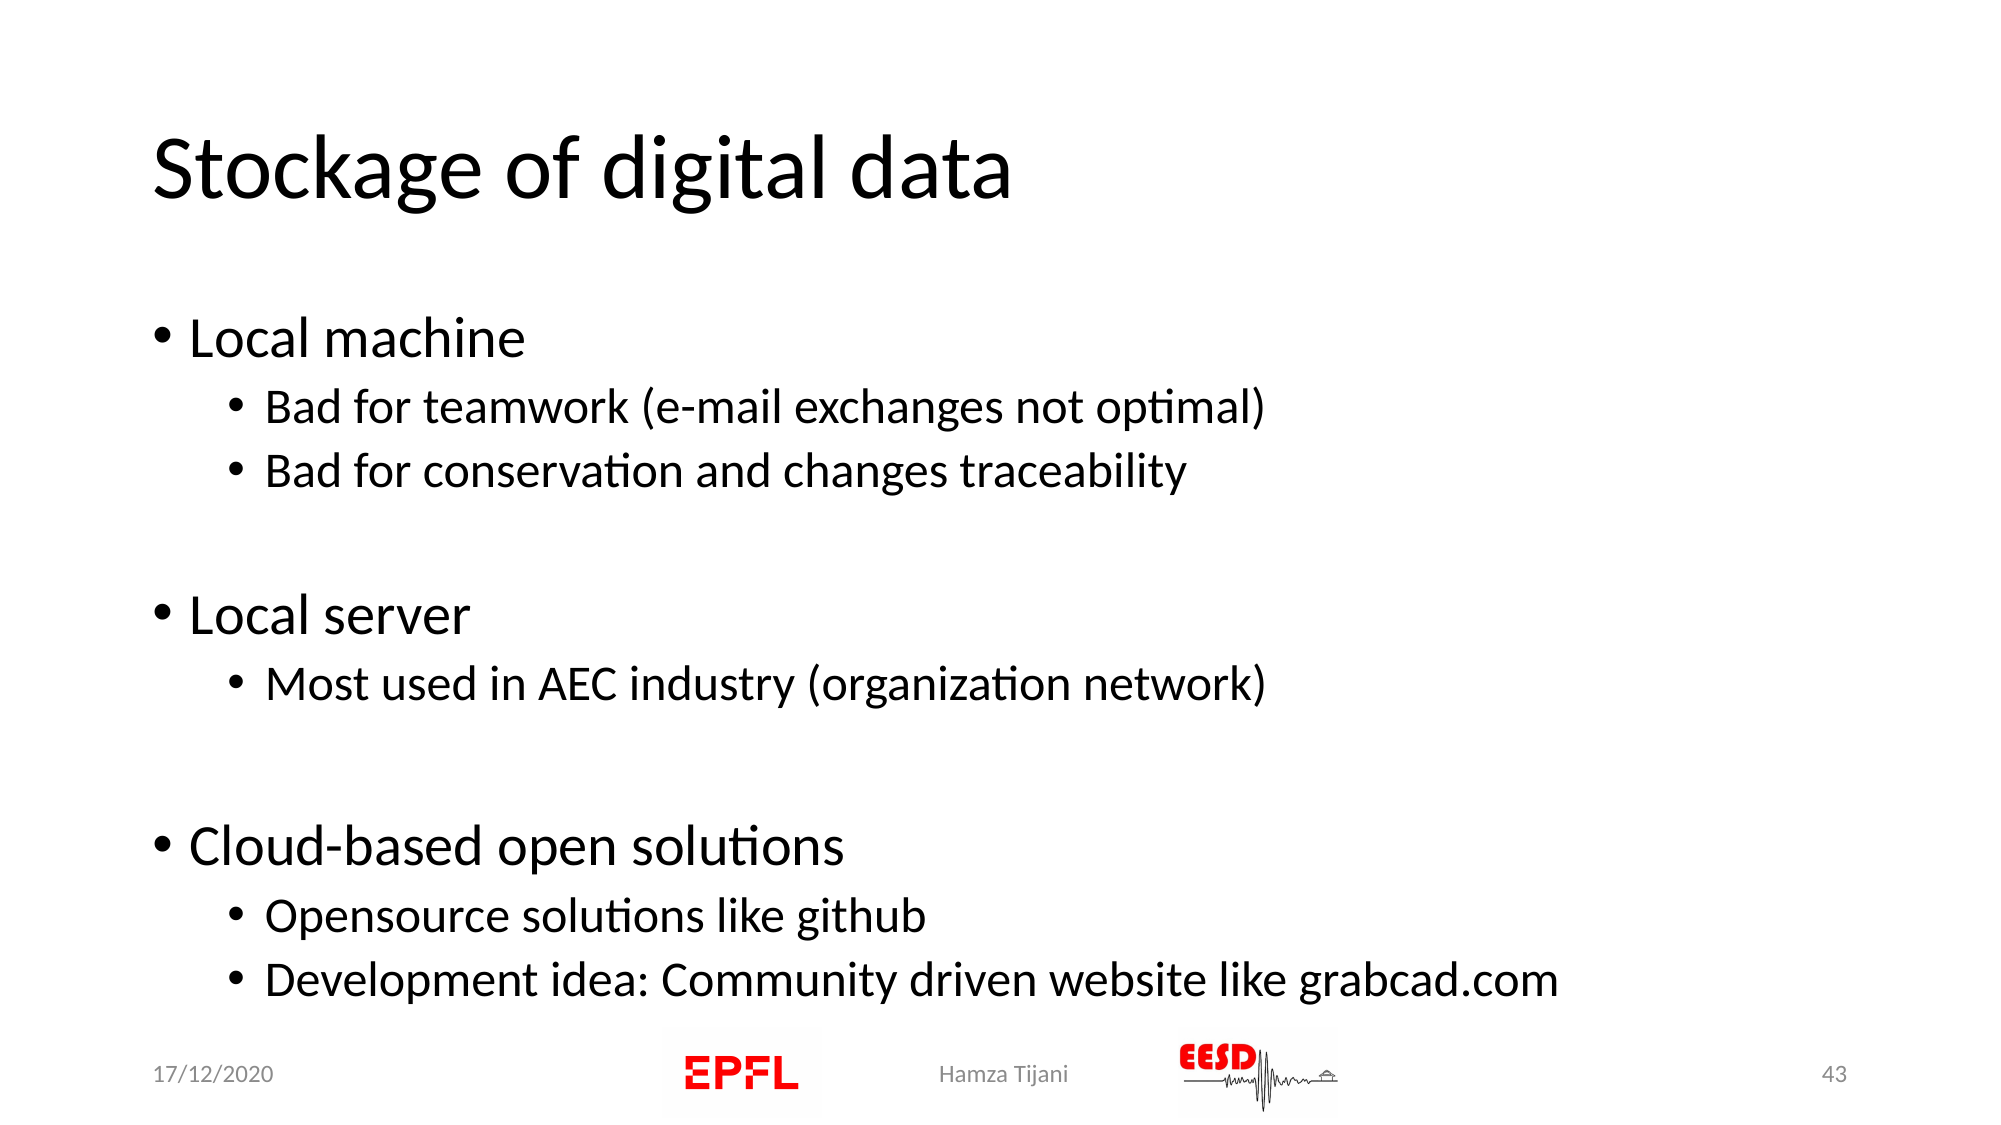

# Stockage of digital data
Local machine
Bad for teamwork (e-mail exchanges not optimal)
Bad for conservation and changes traceability

Local server
Most used in AEC industry (organization network)

Cloud-based open solutions
Opensource solutions like github
Development idea: Community driven website like grabcad.com
17/12/2020
Hamza Tijani
43